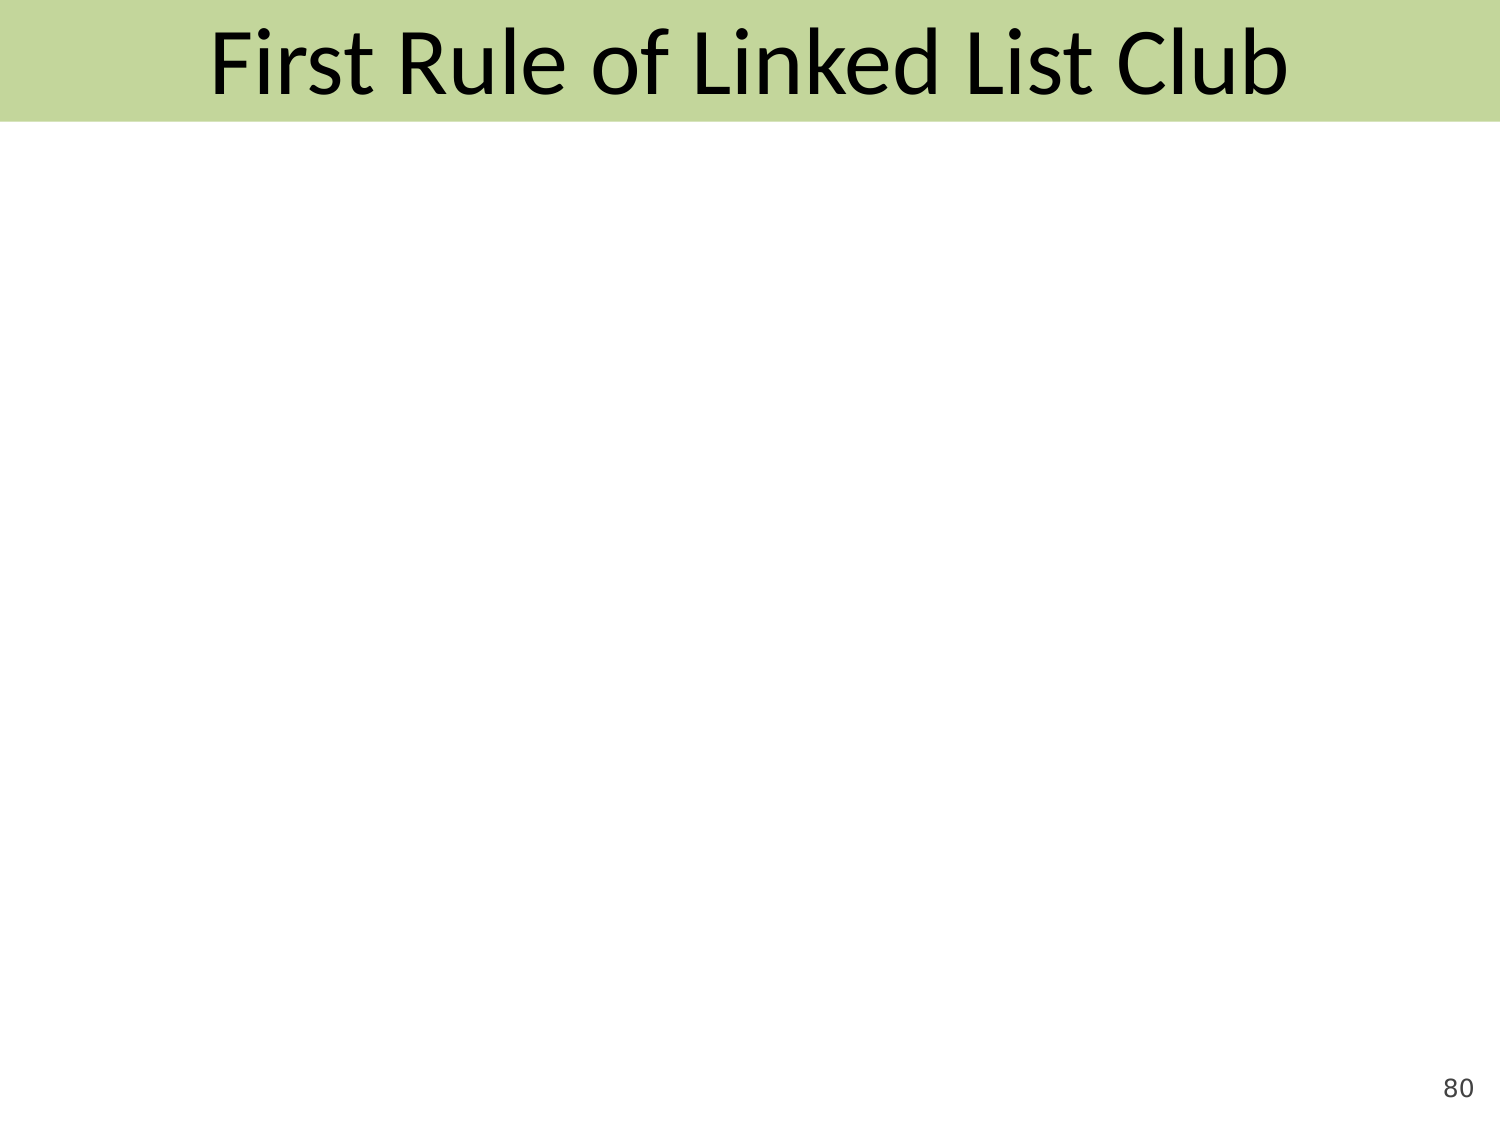

# First Rule of Linked List Club